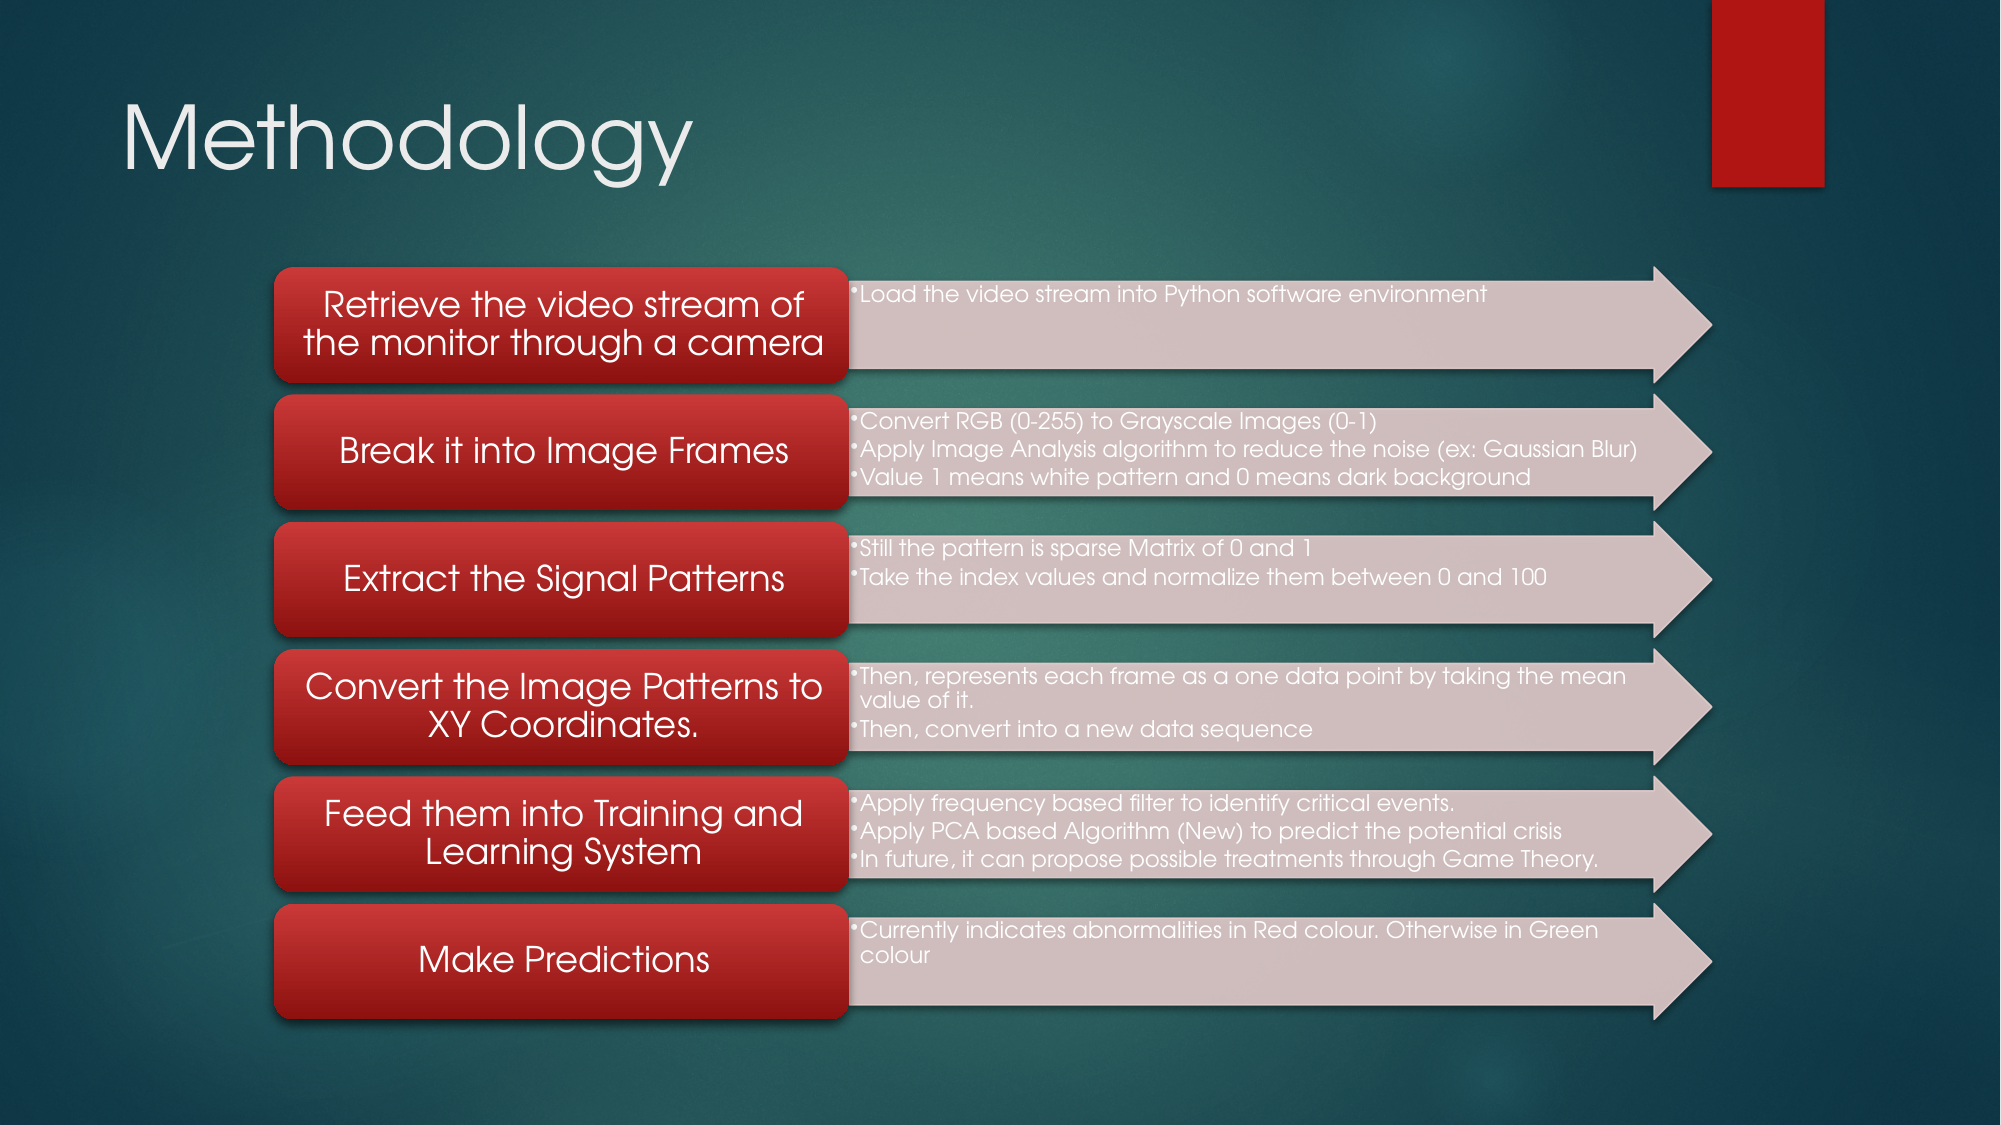

# Methodology
Load the video stream into Python software environment
Retrieve the video stream of the monitor through a camera
Convert RGB (0-255) to Grayscale Images (0-1)
Apply Image Analysis algorithm to reduce the noise (ex: Gaussian Blur)
Value 1 means white pattern and 0 means dark background
Break it into Image Frames
Still the pattern is sparse Matrix of 0 and 1
Take the index values and normalize them between 0 and 100

Extract the Signal Patterns
Then, represents each frame as a one data point by taking the mean value of it.
Then, convert into a new data sequence
Convert the Image Patterns to XY Coordinates.
Apply frequency based filter to identify critical events.
Apply PCA based Algorithm (New) to predict the potential crisis
In future, it can propose possible treatments through Game Theory.
Feed them into Training and Learning System
Currently indicates abnormalities in Red colour. Otherwise in Green colour
Make Predictions